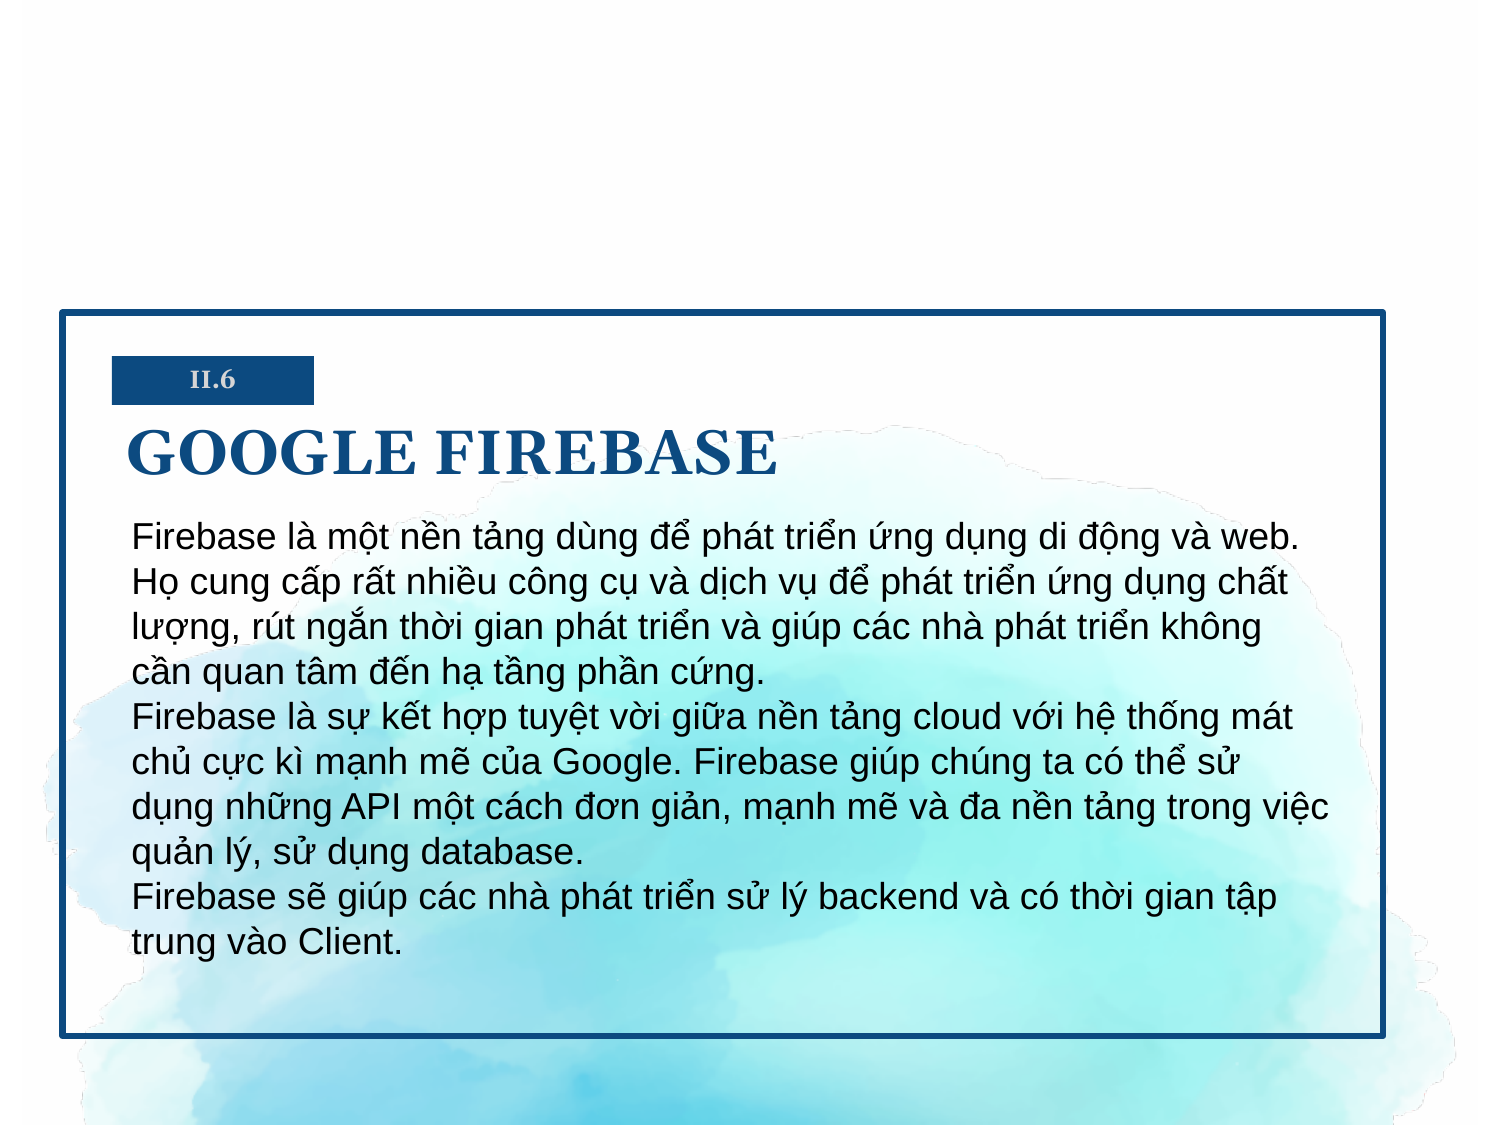

II.6

# GOOGLE FIREBASE
Firebase là một nền tảng dùng để phát triển ứng dụng di động và web. Họ cung cấp rất nhiều công cụ và dịch vụ để phát triển ứng dụng chất lượng, rút ngắn thời gian phát triển và giúp các nhà phát triển không cần quan tâm đến hạ tầng phần cứng.
Firebase là sự kết hợp tuyệt vời giữa nền tảng cloud với hệ thống mát chủ cực kì mạnh mẽ của Google. Firebase giúp chúng ta có thể sử dụng những API một cách đơn giản, mạnh mẽ và đa nền tảng trong việc quản lý, sử dụng database.
Firebase sẽ giúp các nhà phát triển sử lý backend và có thời gian tập trung vào Client.